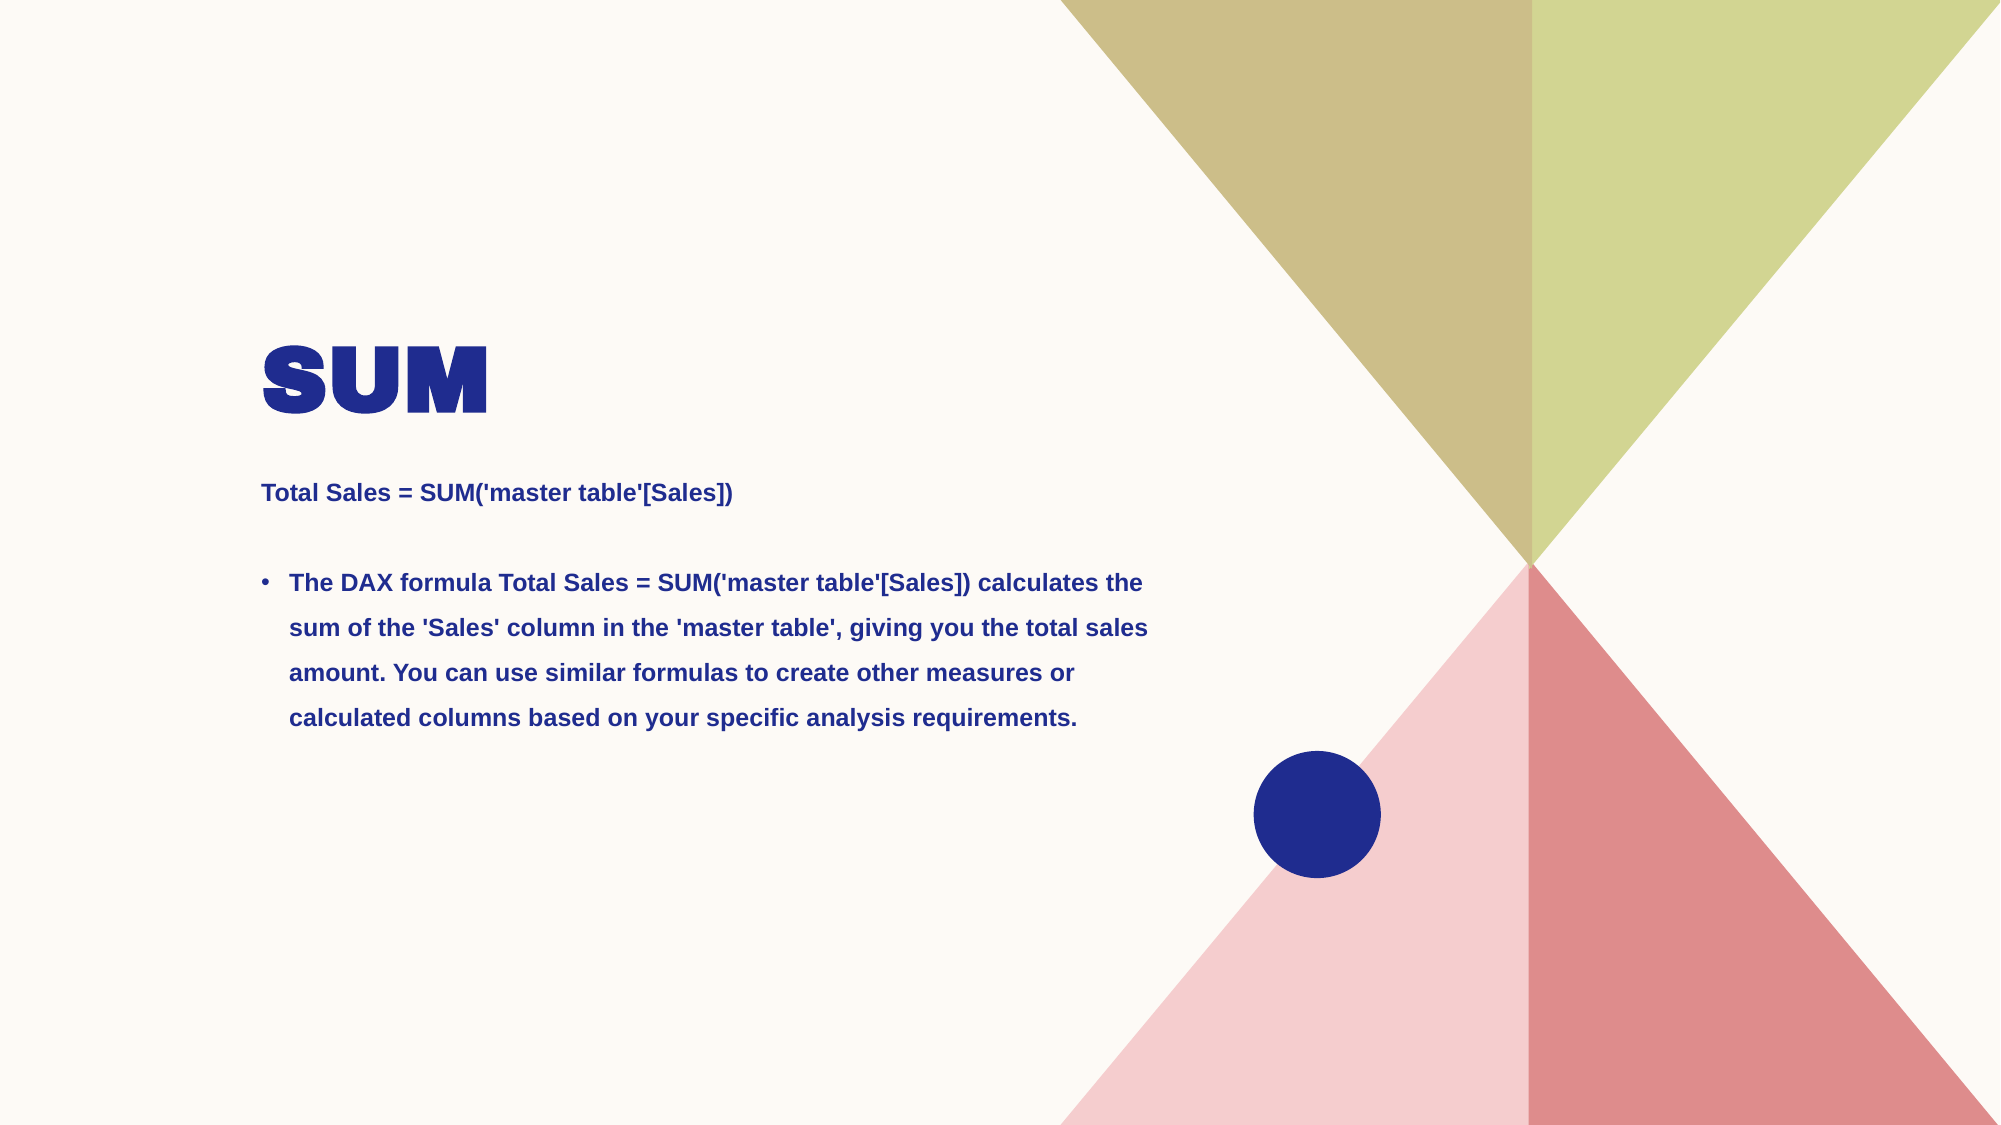

# SUM
Total Sales = SUM('master table'[Sales])

The DAX formula Total Sales = SUM('master table'[Sales]) calculates the sum of the 'Sales' column in the 'master table', giving you the total sales amount. You can use similar formulas to create other measures or calculated columns based on your specific analysis requirements.